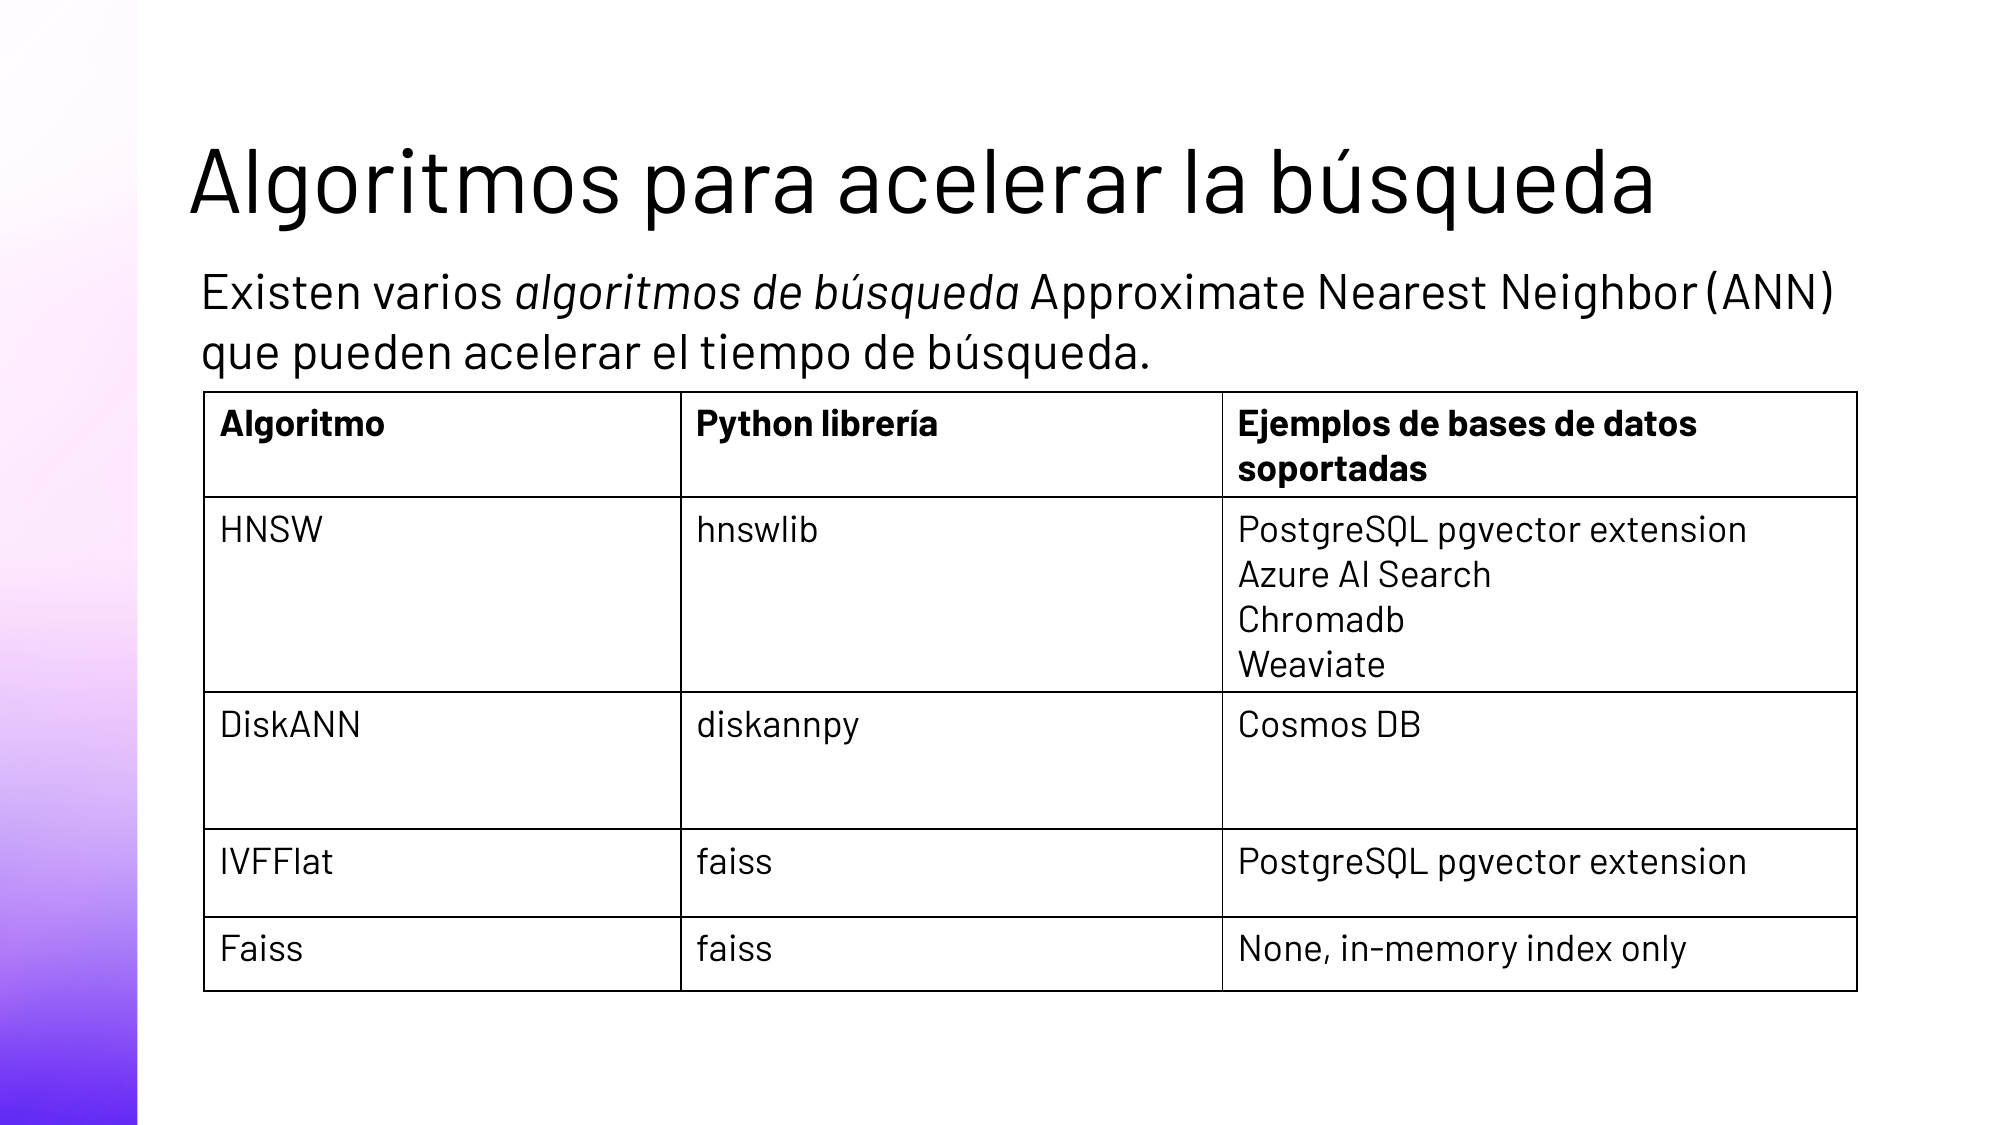

# Algoritmos para acelerar la búsqueda
Existen varios algoritmos de búsqueda Approximate Nearest Neighbor (ANN) que pueden acelerar el tiempo de búsqueda.
| Algoritmo | Python librería | Ejemplos de bases de datos soportadas |
| --- | --- | --- |
| HNSW | hnswlib | PostgreSQL pgvector extension Azure AI Search Chromadb Weaviate |
| DiskANN | diskannpy | Cosmos DB |
| IVFFlat | faiss | PostgreSQL pgvector extension |
| Faiss | faiss | None, in-memory index only |